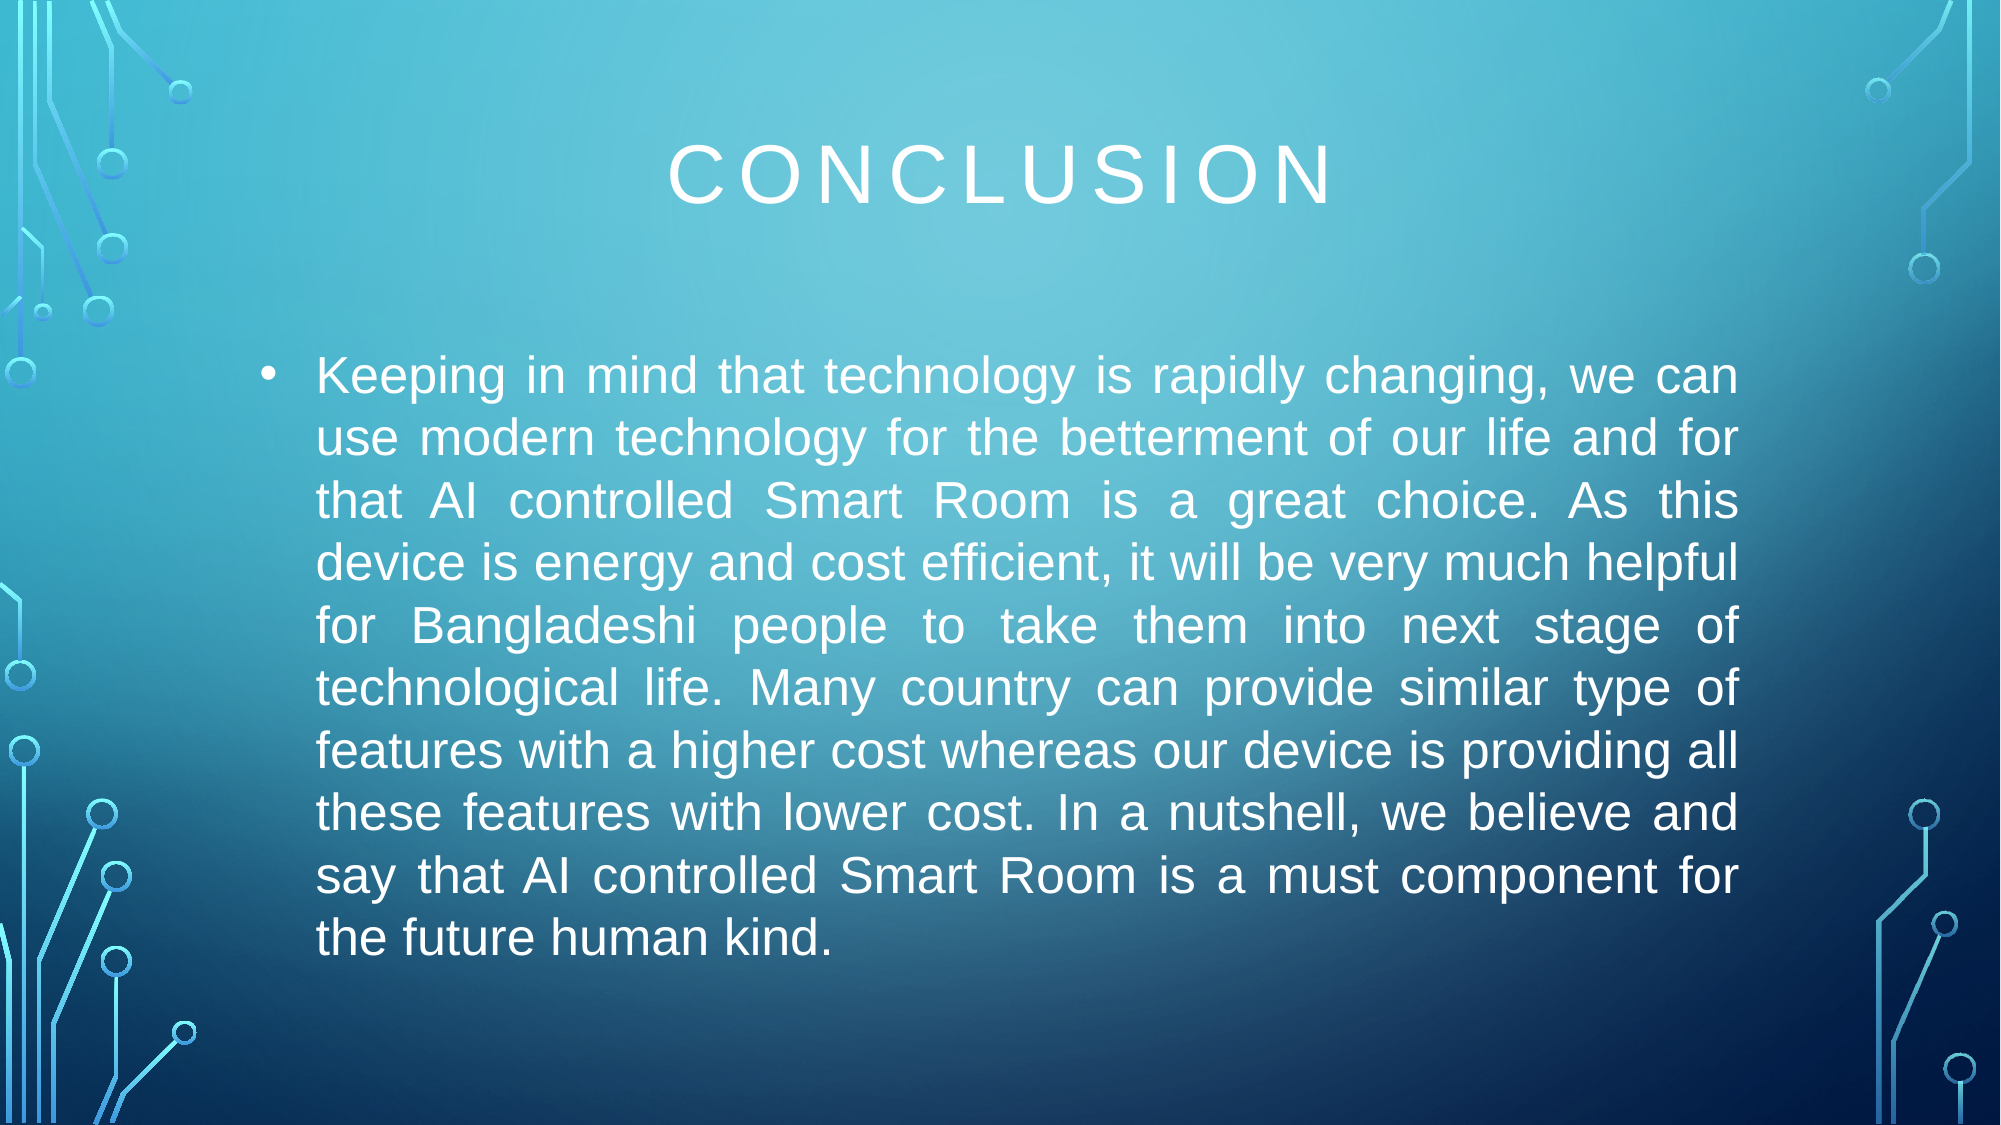

# Conclusion
Keeping in mind that technology is rapidly changing, we can use modern technology for the betterment of our life and for that AI controlled Smart Room is a great choice. As this device is energy and cost efficient, it will be very much helpful for Bangladeshi people to take them into next stage of technological life. Many country can provide similar type of features with a higher cost whereas our device is providing all these features with lower cost. In a nutshell, we believe and say that AI controlled Smart Room is a must component for the future human kind.